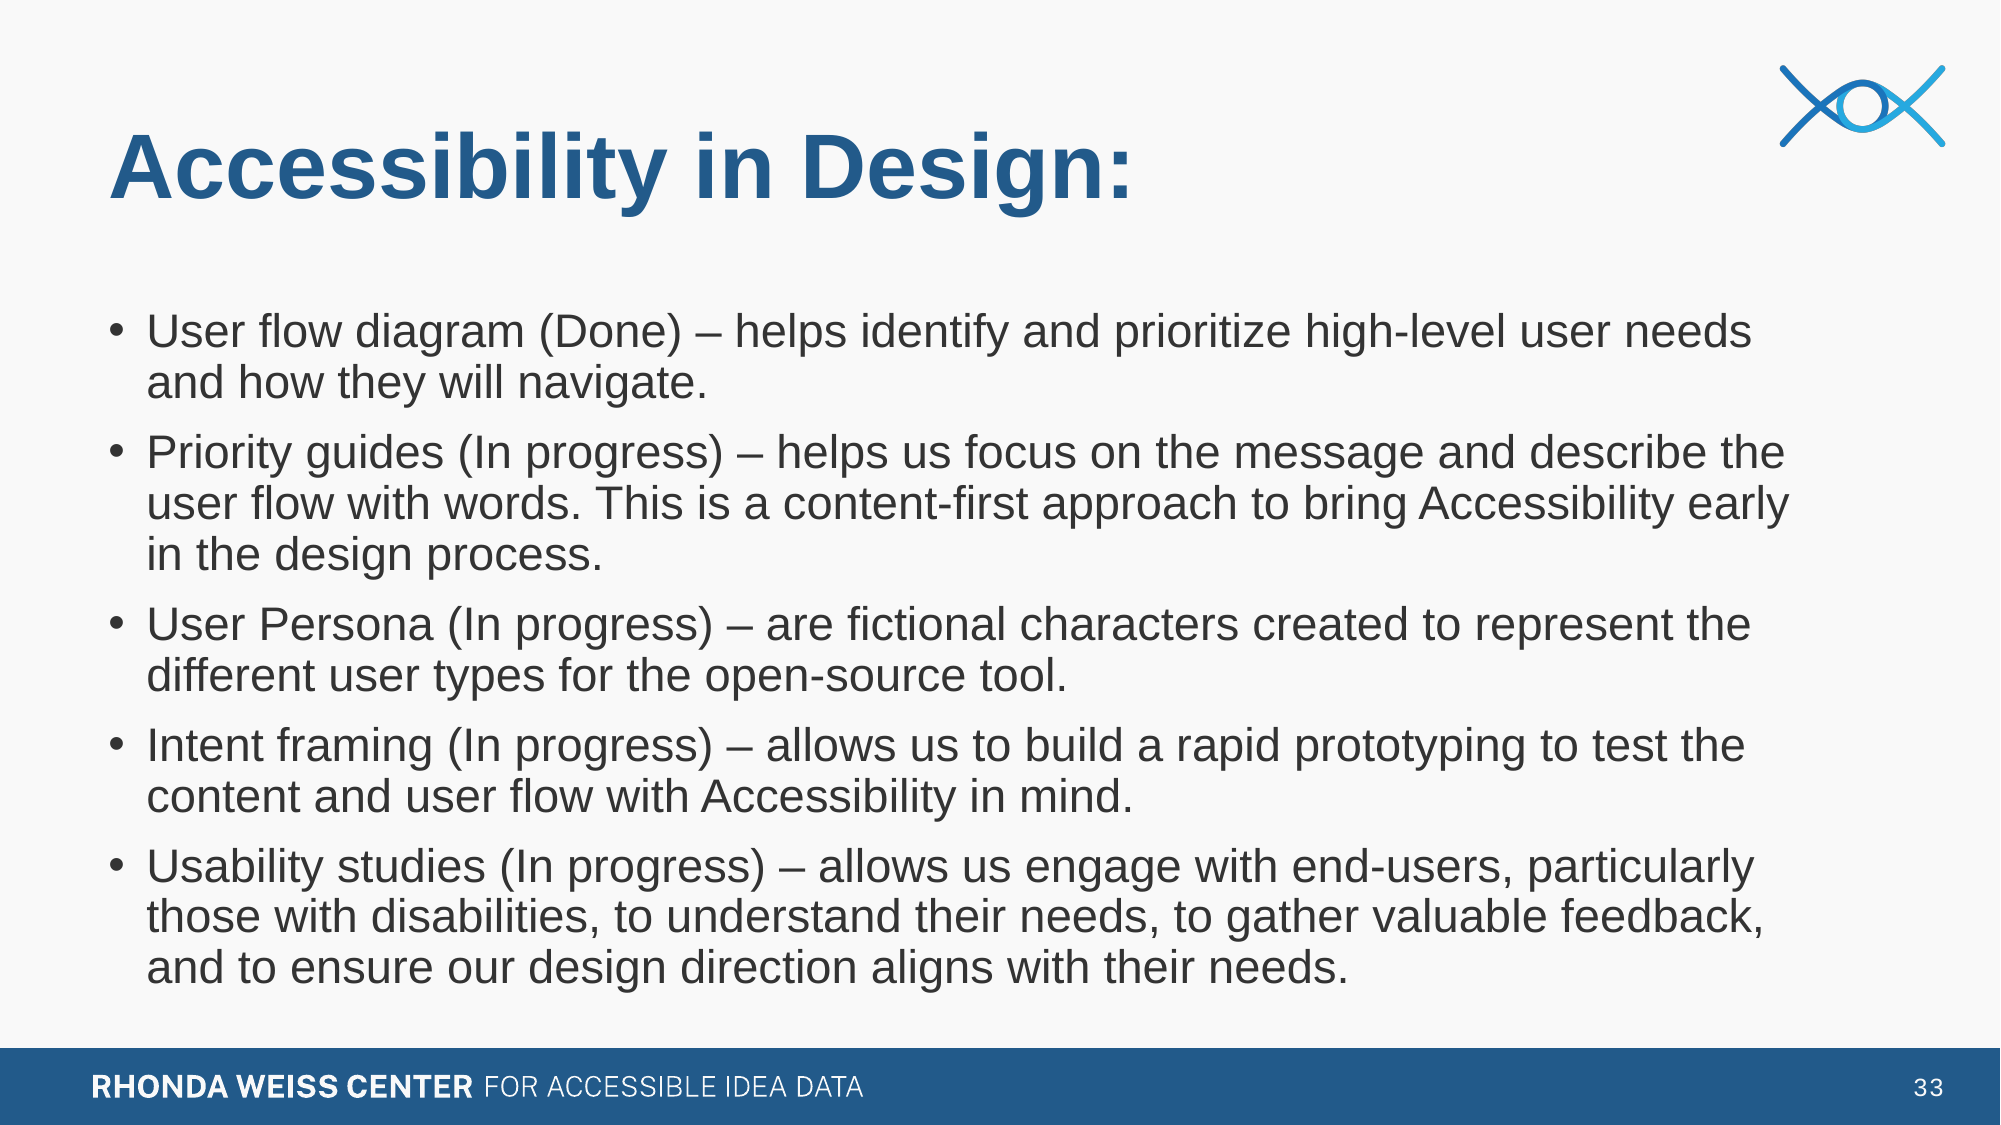

# Accessibility in Design:
User flow diagram (Done) – helps identify and prioritize high-level user needs and how they will navigate.
Priority guides (In progress) – helps us focus on the message and describe the user flow with words. This is a content-first approach to bring Accessibility early in the design process.
User Persona (In progress) – are fictional characters created to represent the different user types for the open-source tool.
Intent framing (In progress) – allows us to build a rapid prototyping to test the content and user flow with Accessibility in mind.
Usability studies (In progress) – allows us engage with end-users, particularly those with disabilities, to understand their needs, to gather valuable feedback, and to ensure our design direction aligns with their needs.